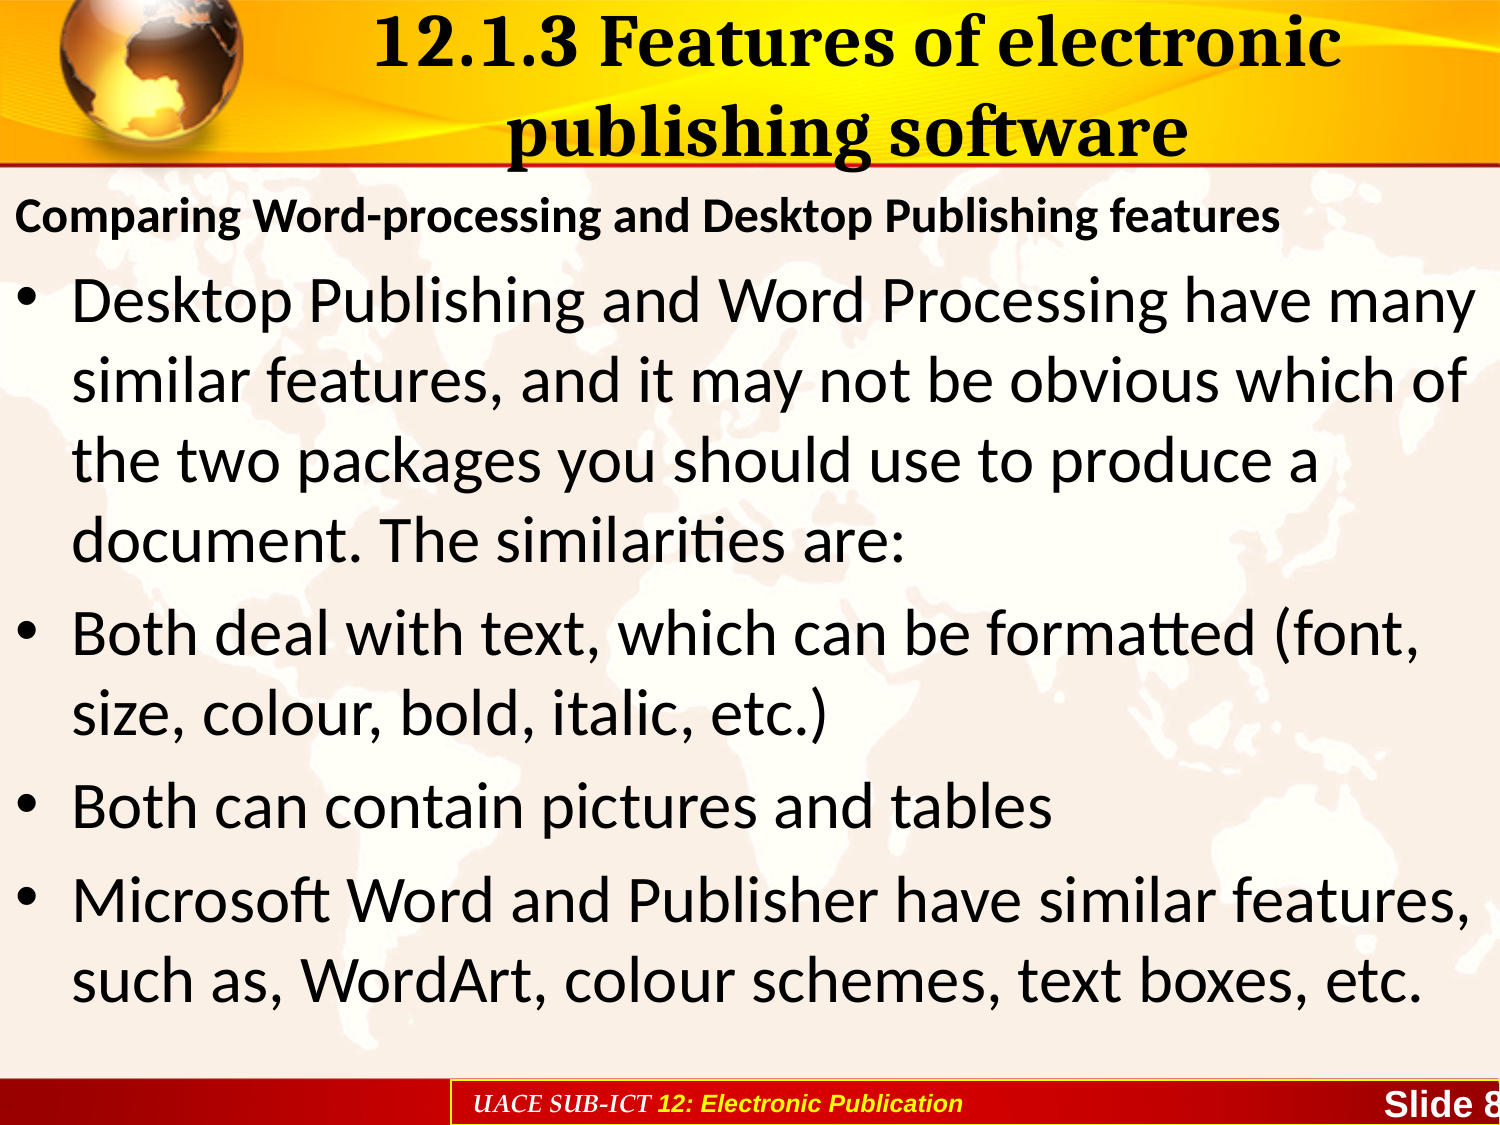

# 12.1.3 Features of electronic publishing software
Comparing Word-processing and Desktop Publishing features
Desktop Publishing and Word Processing have many similar features, and it may not be obvious which of the two packages you should use to produce a document. The similarities are:
Both deal with text, which can be formatted (font, size, colour, bold, italic, etc.)
Both can contain pictures and tables
Microsoft Word and Publisher have similar features, such as, WordArt, colour schemes, text boxes, etc.